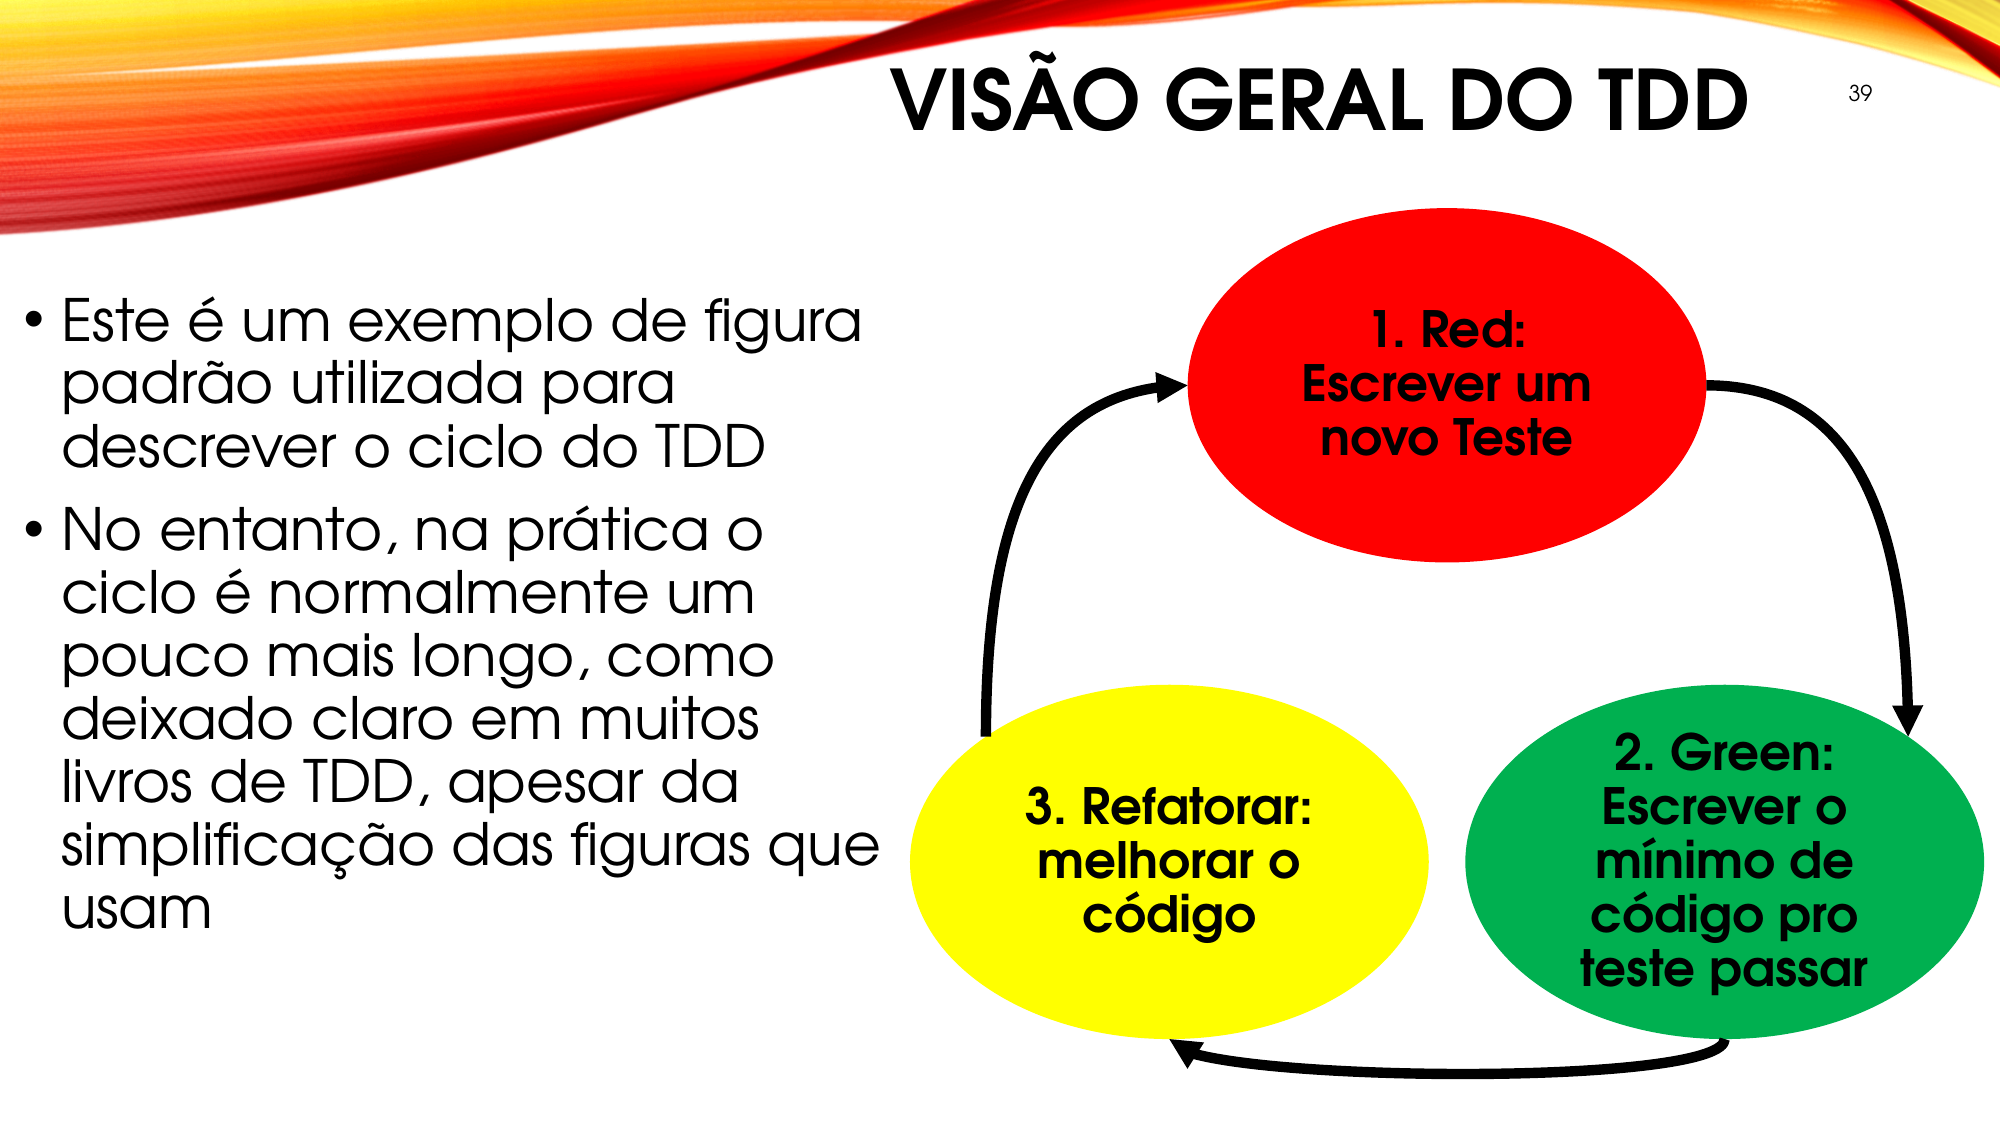

# Visão geral do tdd
39

1. Red: Escrever um novo Teste

3. Refatorar: melhorar o código

2. Green: Escrever o mínimo de código pro teste passar
Este é um exemplo de figura padrão utilizada para descrever o ciclo do TDD
No entanto, na prática o ciclo é normalmente um pouco mais longo, como deixado claro em muitos livros de TDD, apesar da simplificação das figuras que usam